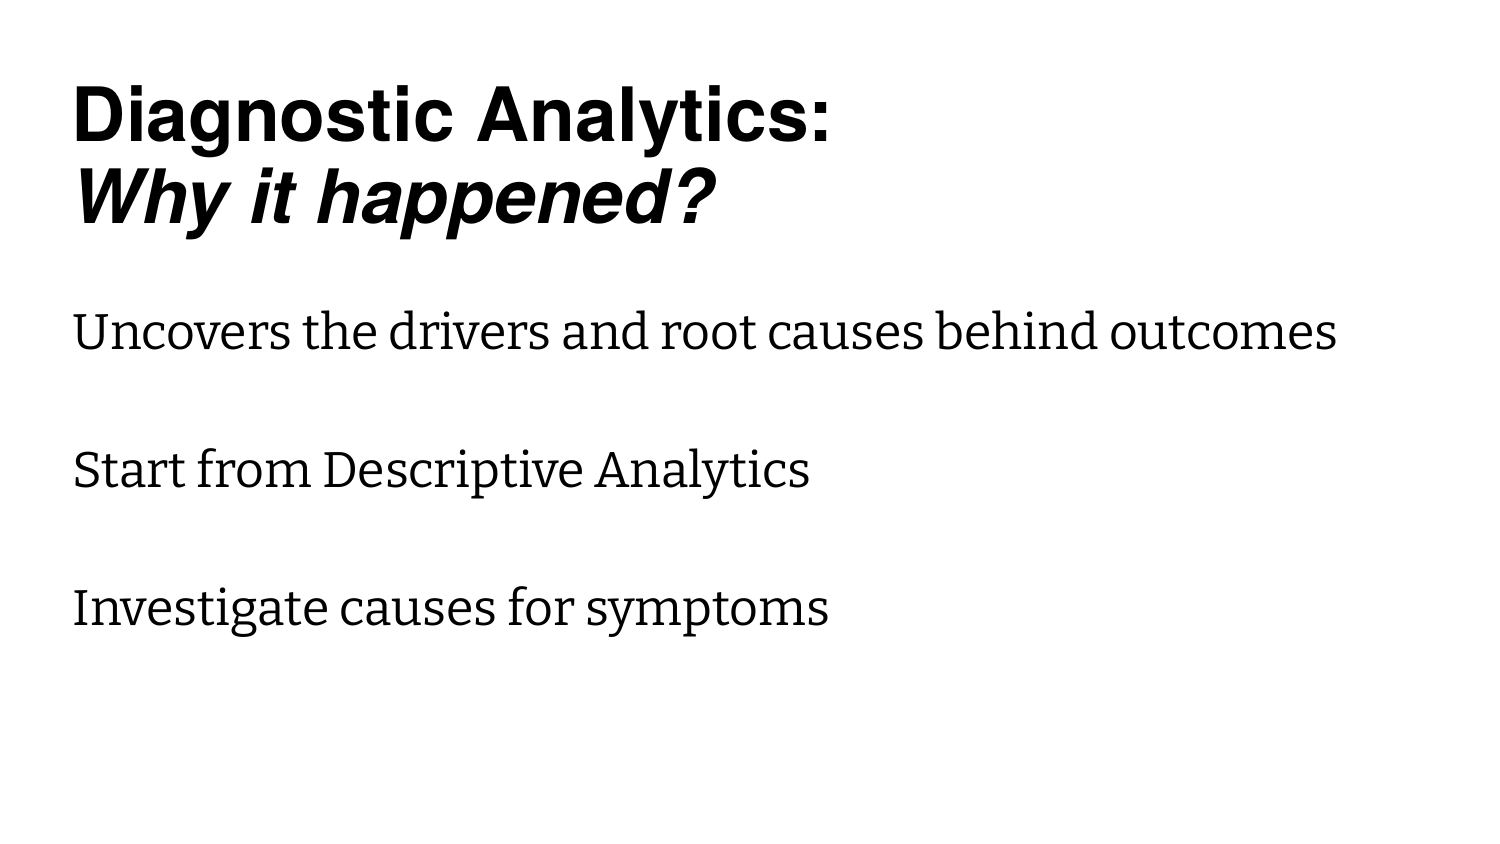

# Diagnostic Analytics:
Why it happened?
Uncovers the drivers and root causes behind outcomes

Start from Descriptive Analytics

Investigate causes for symptoms